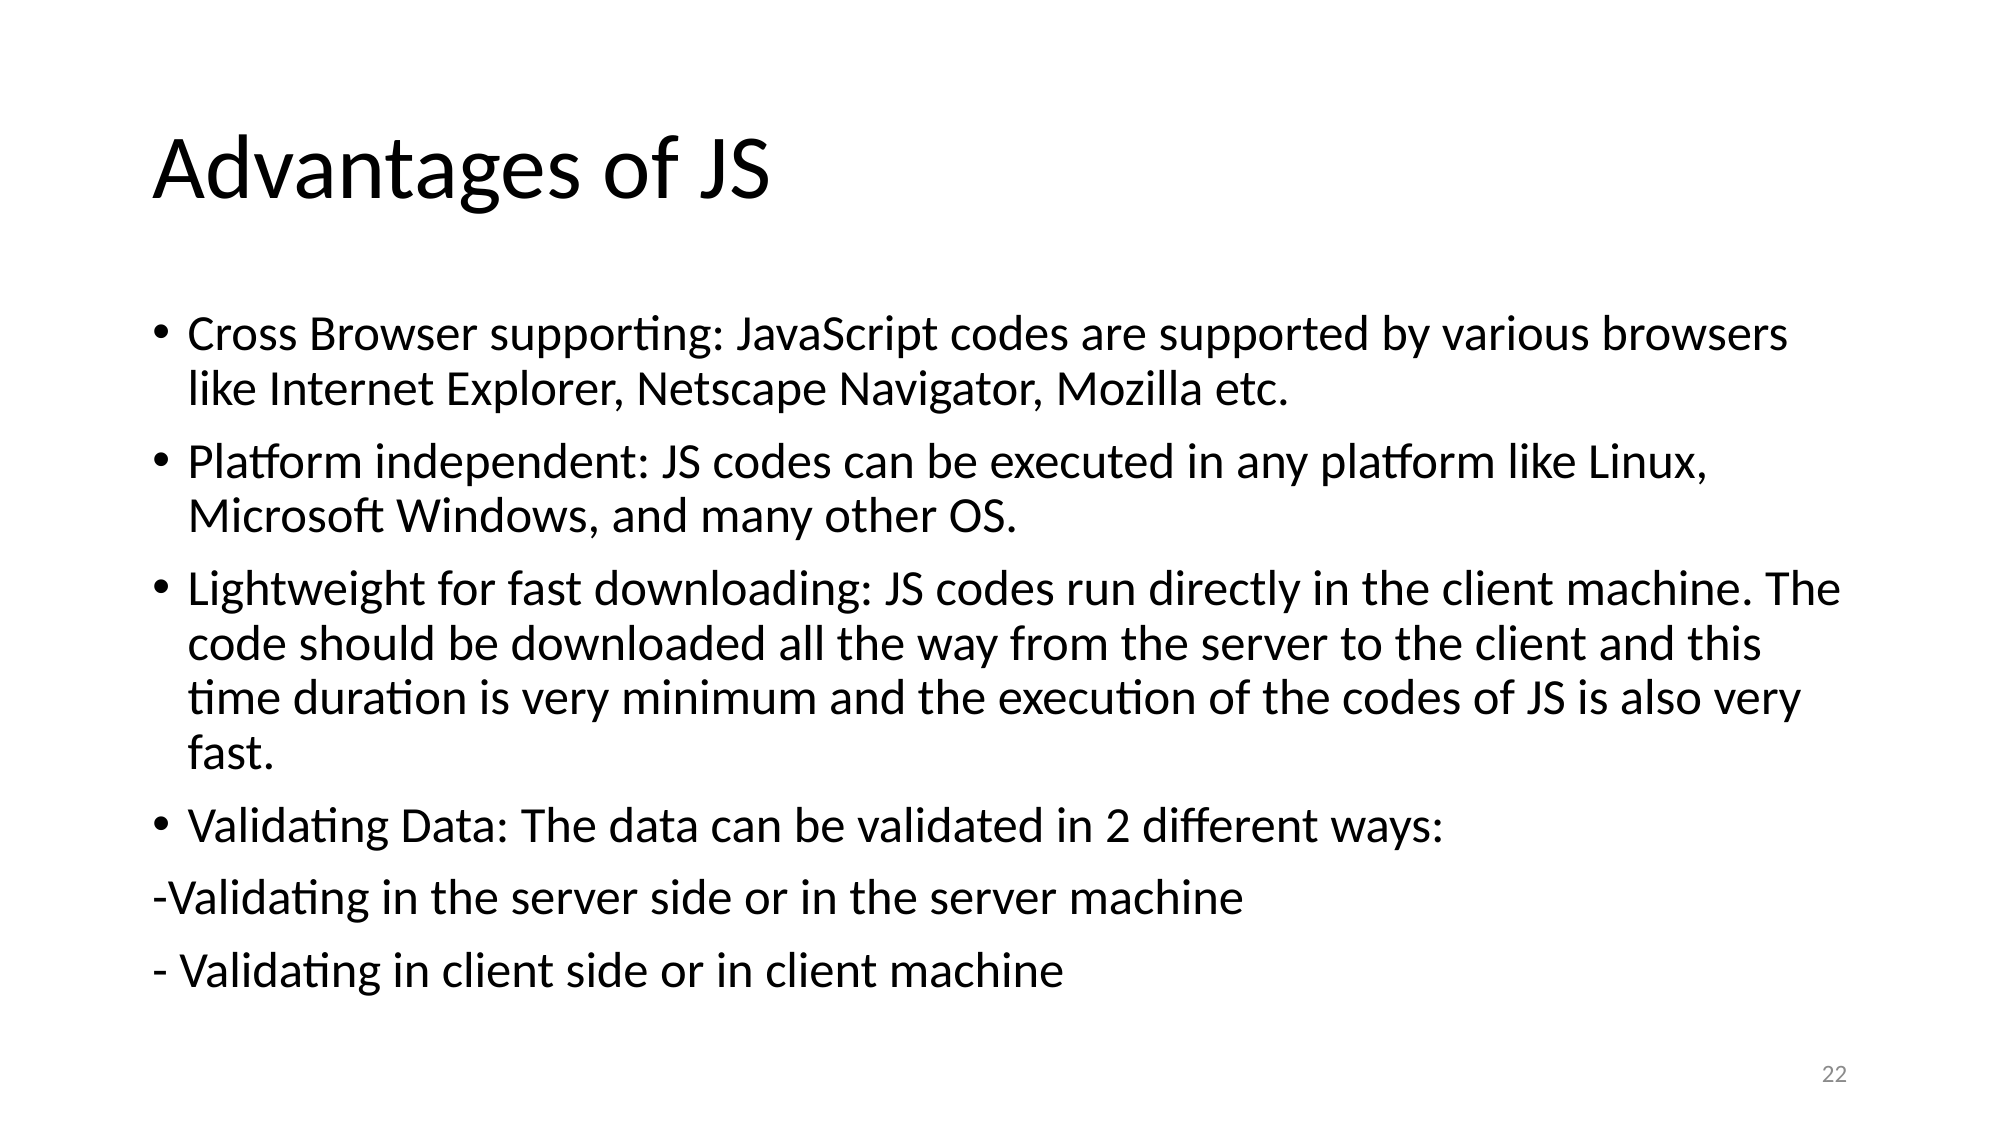

# Advantages of JS
Cross Browser supporting: JavaScript codes are supported by various browsers like Internet Explorer, Netscape Navigator, Mozilla etc.
Platform independent: JS codes can be executed in any platform like Linux, Microsoft Windows, and many other OS.
Lightweight for fast downloading: JS codes run directly in the client machine. The code should be downloaded all the way from the server to the client and this time duration is very minimum and the execution of the codes of JS is also very fast.
Validating Data: The data can be validated in 2 different ways:
-Validating in the server side or in the server machine
- Validating in client side or in client machine
22